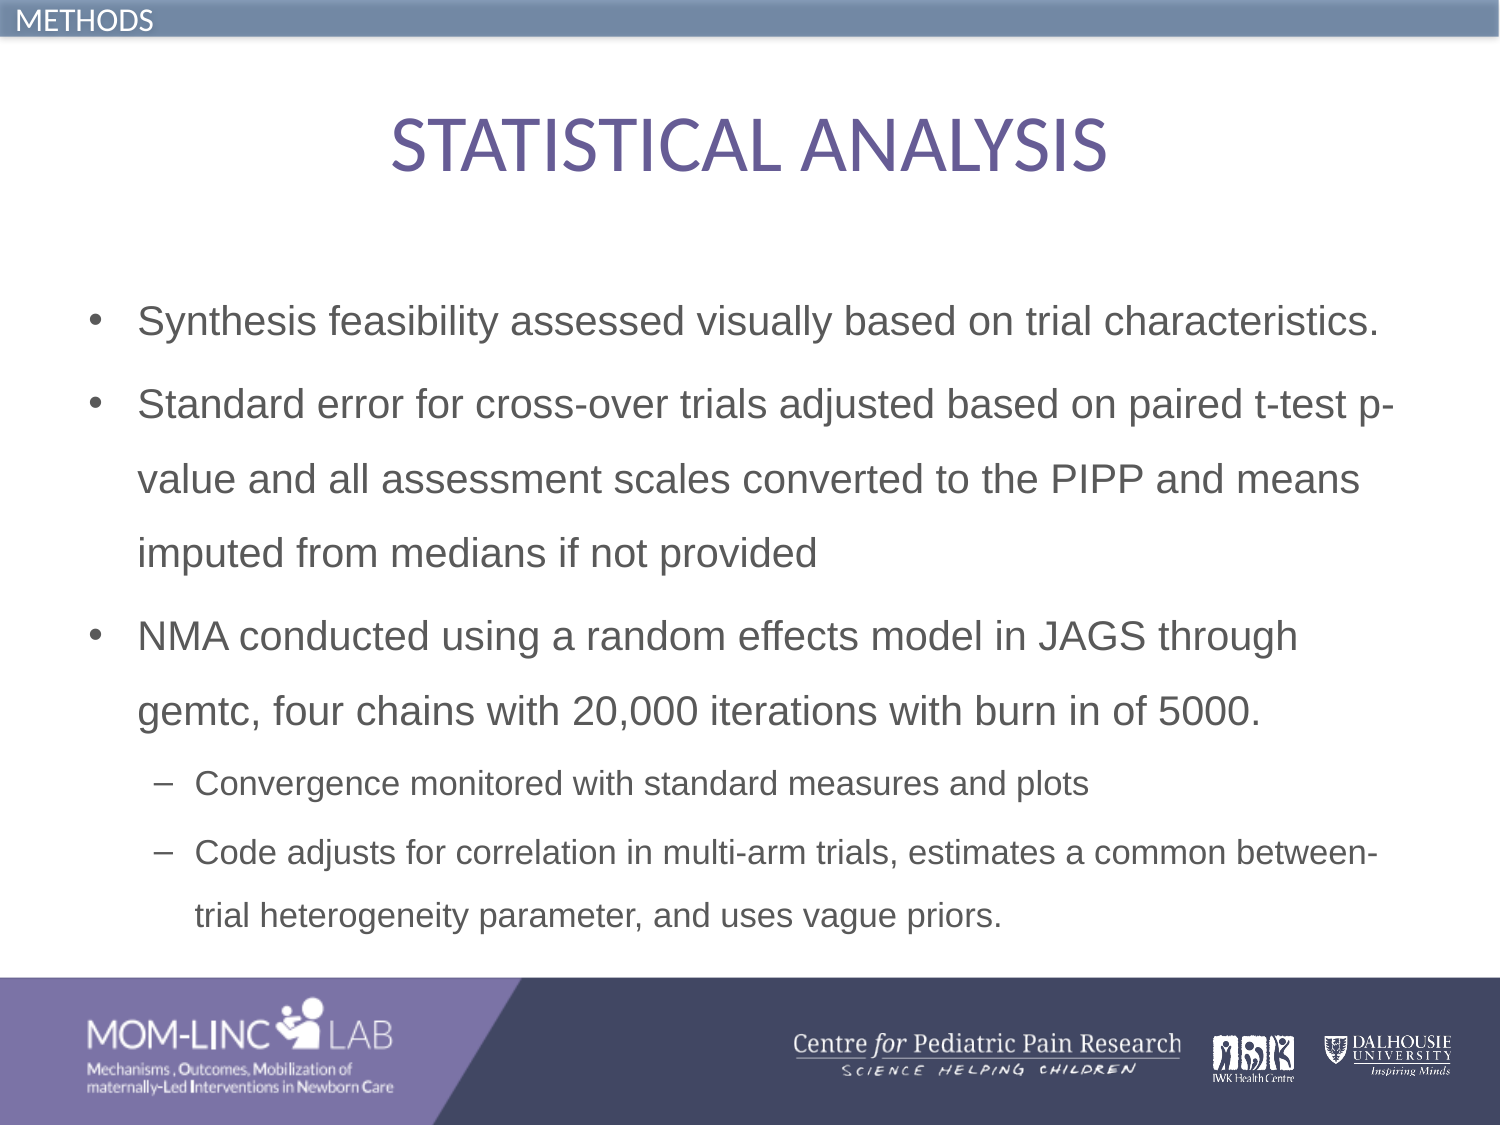

METHODS
# STATISTICAL ANALYSIS
Synthesis feasibility assessed visually based on trial characteristics.
Standard error for cross-over trials adjusted based on paired t-test p-value and all assessment scales converted to the PIPP and means imputed from medians if not provided
NMA conducted using a random effects model in JAGS through gemtc, four chains with 20,000 iterations with burn in of 5000.
Convergence monitored with standard measures and plots
Code adjusts for correlation in multi-arm trials, estimates a common between-trial heterogeneity parameter, and uses vague priors.